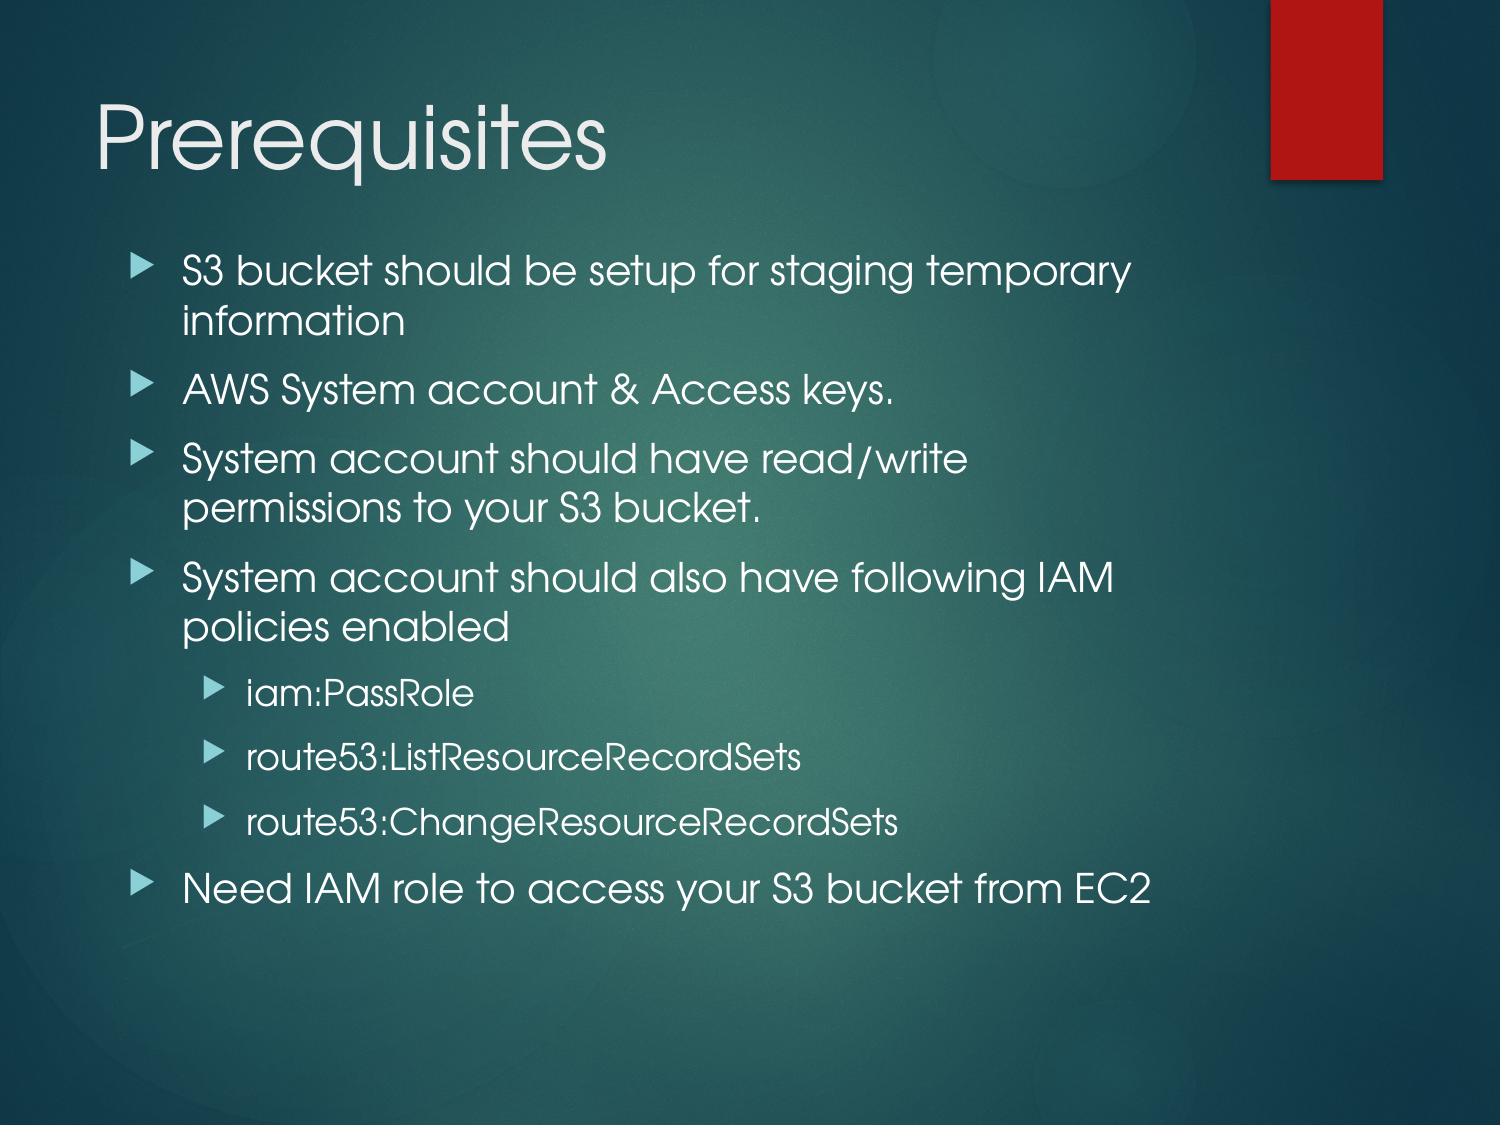

# Prerequisites
S3 bucket should be setup for staging temporary information
AWS System account & Access keys.
System account should have read/write permissions to your S3 bucket.
System account should also have following IAM policies enabled
iam:PassRole
route53:ListResourceRecordSets
route53:ChangeResourceRecordSets
Need IAM role to access your S3 bucket from EC2